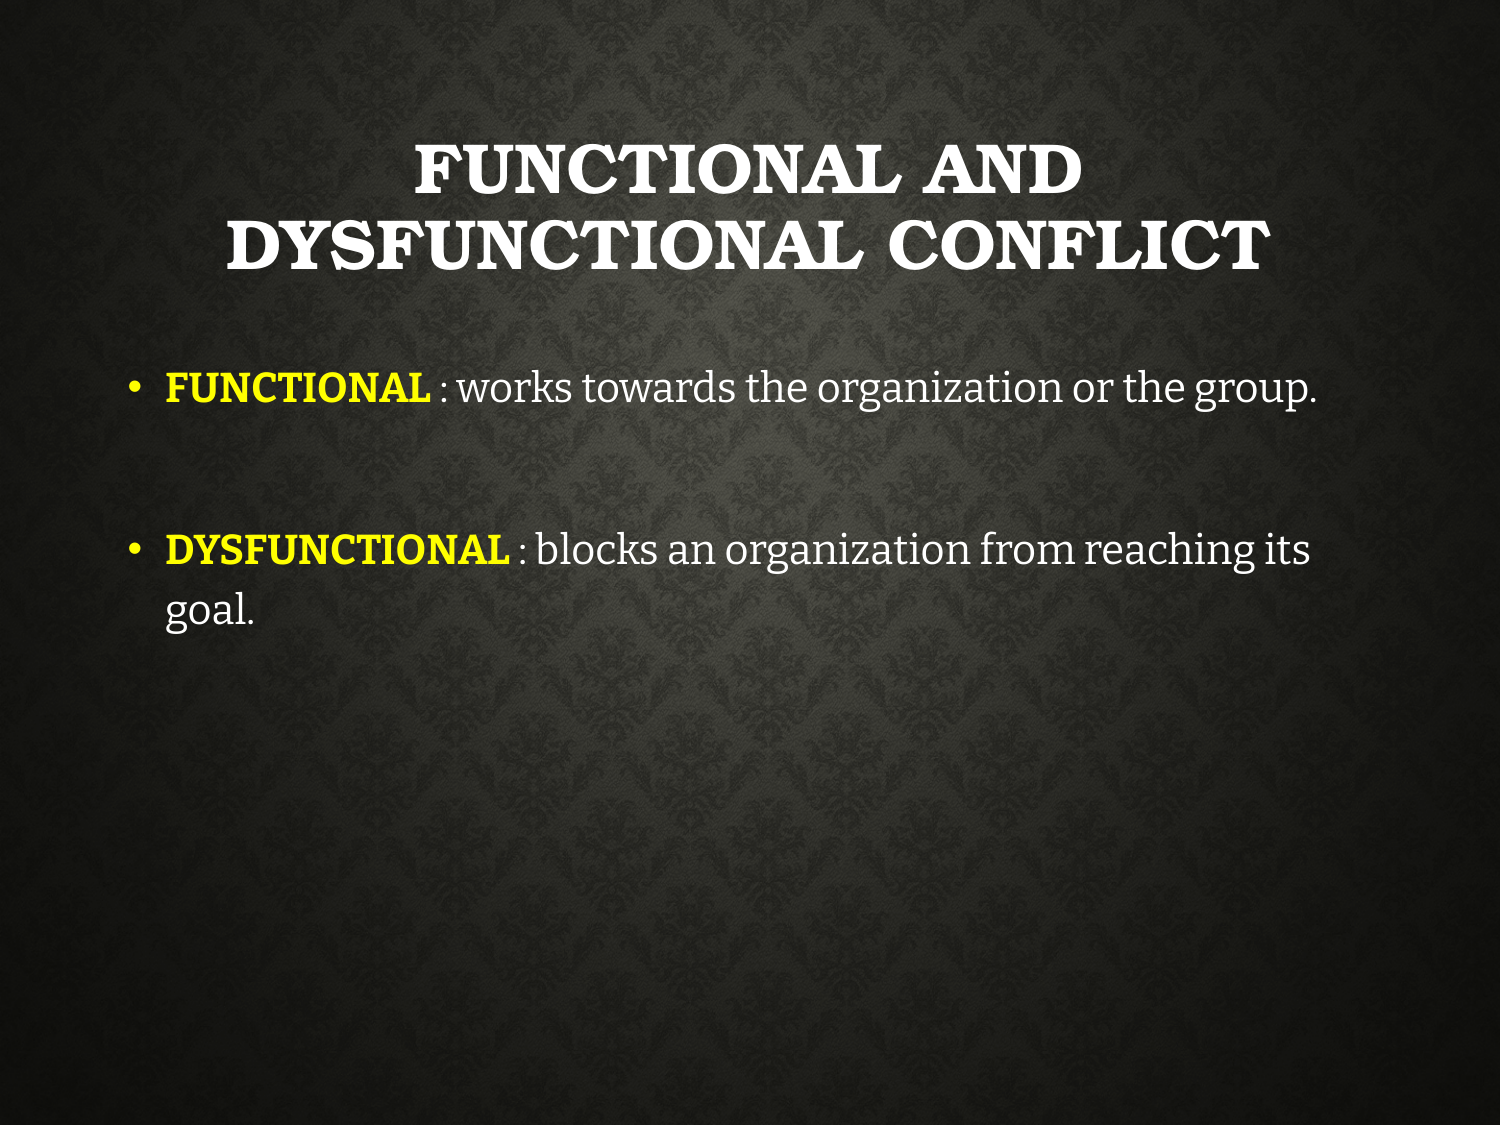

# FUNCTIONAL and DYSFUNCTIONAL CONFLICT
FUNCTIONAL : works towards the organization or the group.

DYSFUNCTIONAL : blocks an organization from reaching its goal.